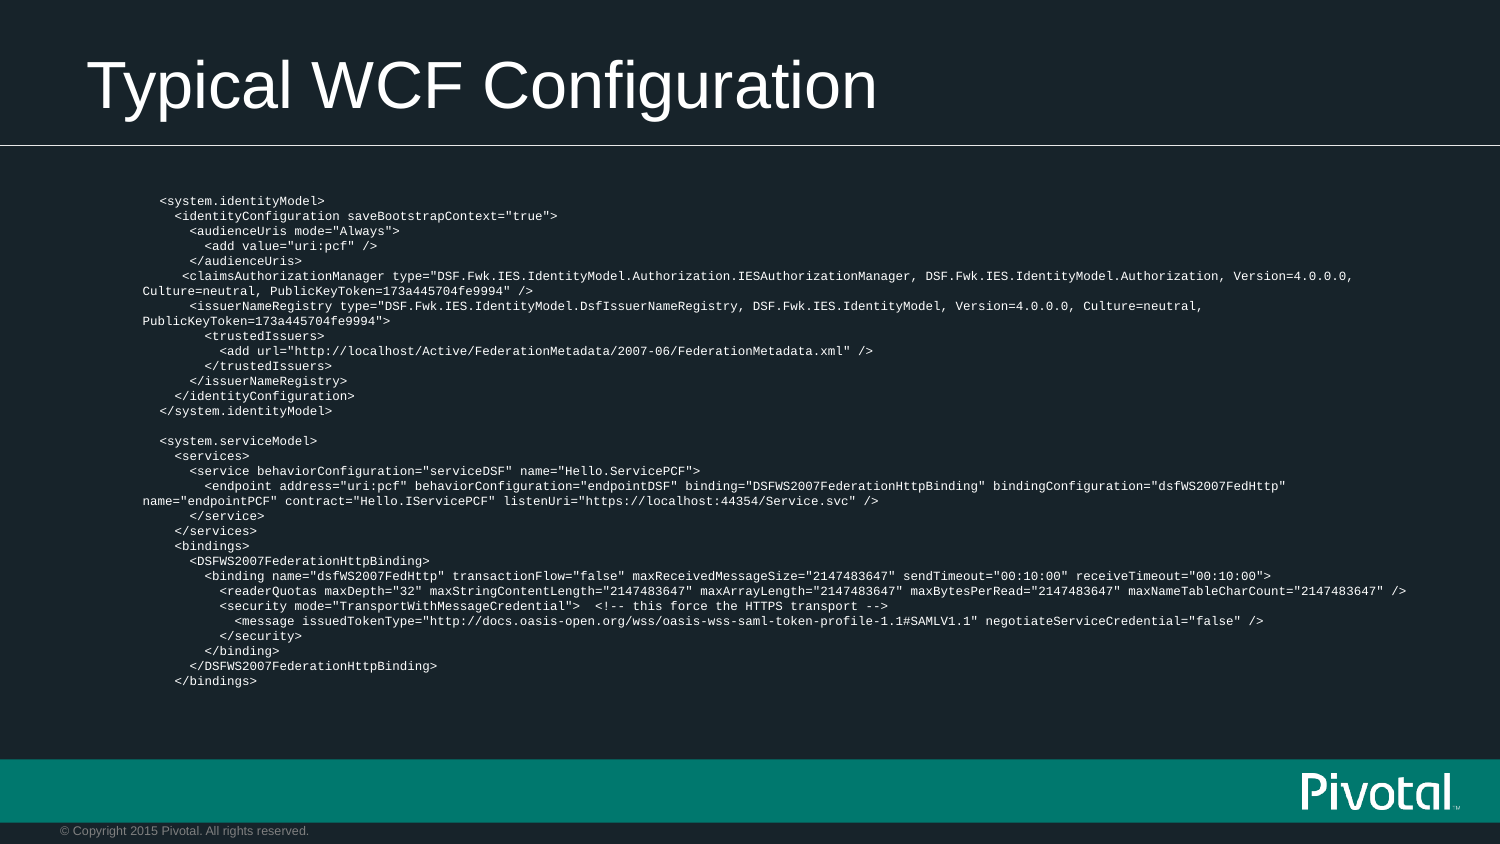

# Typical WCF Configuration
  <system.identityModel>
    <identityConfiguration saveBootstrapContext="true">
      <audienceUris mode="Always">
        <add value="uri:pcf" />
      </audienceUris>
     <claimsAuthorizationManager type="DSF.Fwk.IES.IdentityModel.Authorization.IESAuthorizationManager, DSF.Fwk.IES.IdentityModel.Authorization, Version=4.0.0.0, Culture=neutral, PublicKeyToken=173a445704fe9994" />
      <issuerNameRegistry type="DSF.Fwk.IES.IdentityModel.DsfIssuerNameRegistry, DSF.Fwk.IES.IdentityModel, Version=4.0.0.0, Culture=neutral, PublicKeyToken=173a445704fe9994">
        <trustedIssuers>
          <add url="http://localhost/Active/FederationMetadata/2007-06/FederationMetadata.xml" />
        </trustedIssuers>
      </issuerNameRegistry>
    </identityConfiguration>
  </system.identityModel>

  <system.serviceModel>
    <services>
      <service behaviorConfiguration="serviceDSF" name="Hello.ServicePCF">
        <endpoint address="uri:pcf" behaviorConfiguration="endpointDSF" binding="DSFWS2007FederationHttpBinding" bindingConfiguration="dsfWS2007FedHttp" name="endpointPCF" contract="Hello.IServicePCF" listenUri="https://localhost:44354/Service.svc" />
      </service>
    </services>
    <bindings>
      <DSFWS2007FederationHttpBinding>
        <binding name="dsfWS2007FedHttp" transactionFlow="false" maxReceivedMessageSize="2147483647" sendTimeout="00:10:00" receiveTimeout="00:10:00">
          <readerQuotas maxDepth="32" maxStringContentLength="2147483647" maxArrayLength="2147483647" maxBytesPerRead="2147483647" maxNameTableCharCount="2147483647" />
          <security mode="TransportWithMessageCredential">  <!-- this force the HTTPS transport -->
            <message issuedTokenType="http://docs.oasis-open.org/wss/oasis-wss-saml-token-profile-1.1#SAMLV1.1" negotiateServiceCredential="false" />
          </security>
        </binding>
      </DSFWS2007FederationHttpBinding>
    </bindings>